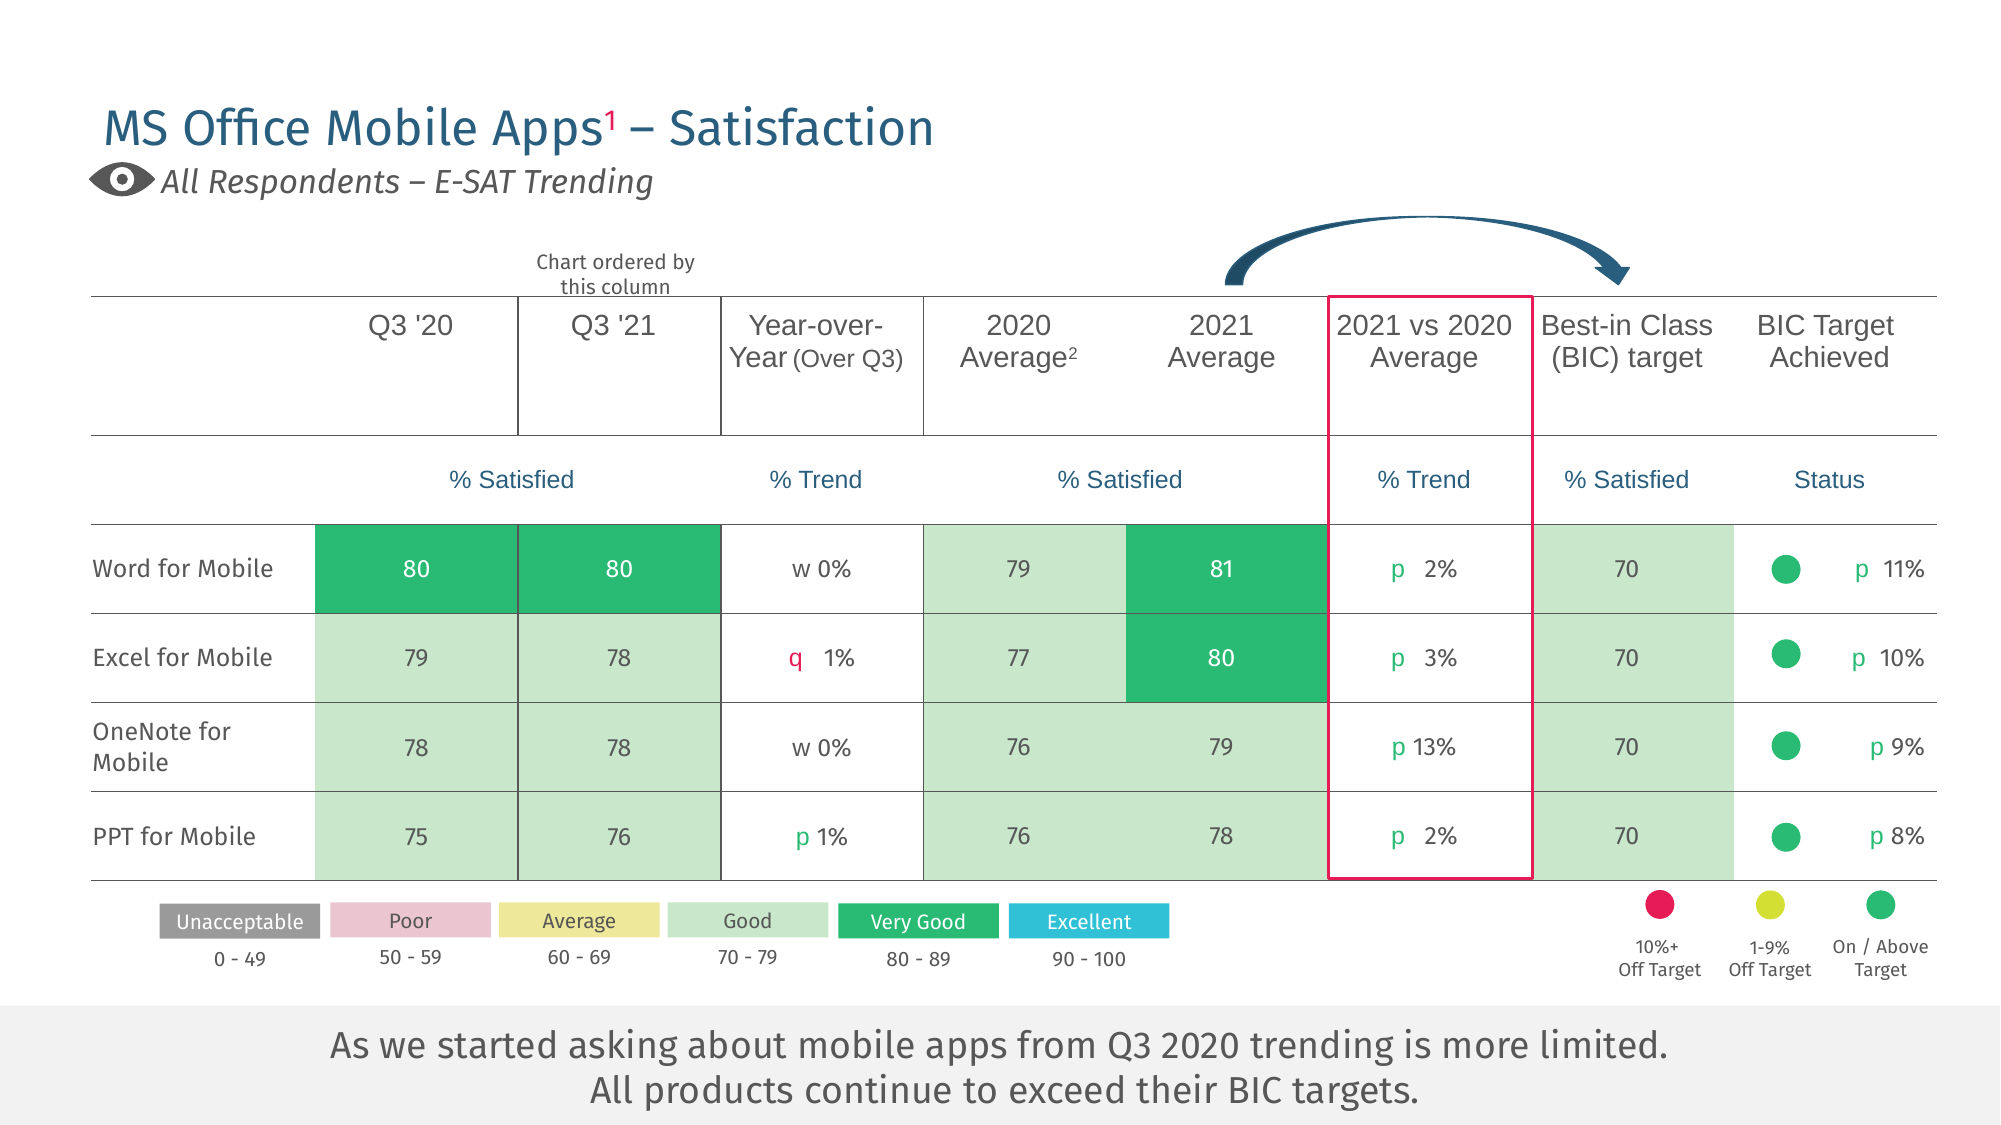

# MS Office Mobile Apps1 – Satisfaction

All Respondents – E-SAT Trending

Chart ordered by this column
|  | Q3 '20 | Q3 '21 | Year-over-Year (Over Q3) | 2020 Average2 | 2021 Average | 2021 vs 2020 Average | Best-in Class (BIC) target | BIC Target Achieved |
| --- | --- | --- | --- | --- | --- | --- | --- | --- |
|  | % Satisfied |  | % Trend | % Satisfied |  | % Trend | % Satisfied | Status |
| Word for Mobile | 80 | 80 | w 0% | 79 | 81 | p 32% | 70 | p111% |
| Excel for Mobile | 79 | 78 | q 11% | 77 | 80 | p 33% | 70 | p110% |
| OneNote for Mobile | 78 | 78 | w 0% | 76 | 79 | p 13% | 70 | p 9% |
| PPT for Mobile | 75 | 76 | p 1% | 76 | 78 | p 32% | 70 | p 8% |

On / Above Target
1-9%
Off Target
10%+
Off Target
Good
Average
Poor
Excellent
Very Good
Unacceptable
70 - 79
60 - 69
50 - 59
90 - 100
80 - 89
0 - 49

As we started asking about mobile apps from Q3 2020 trending is more limited.
All products continue to exceed their BIC targets.